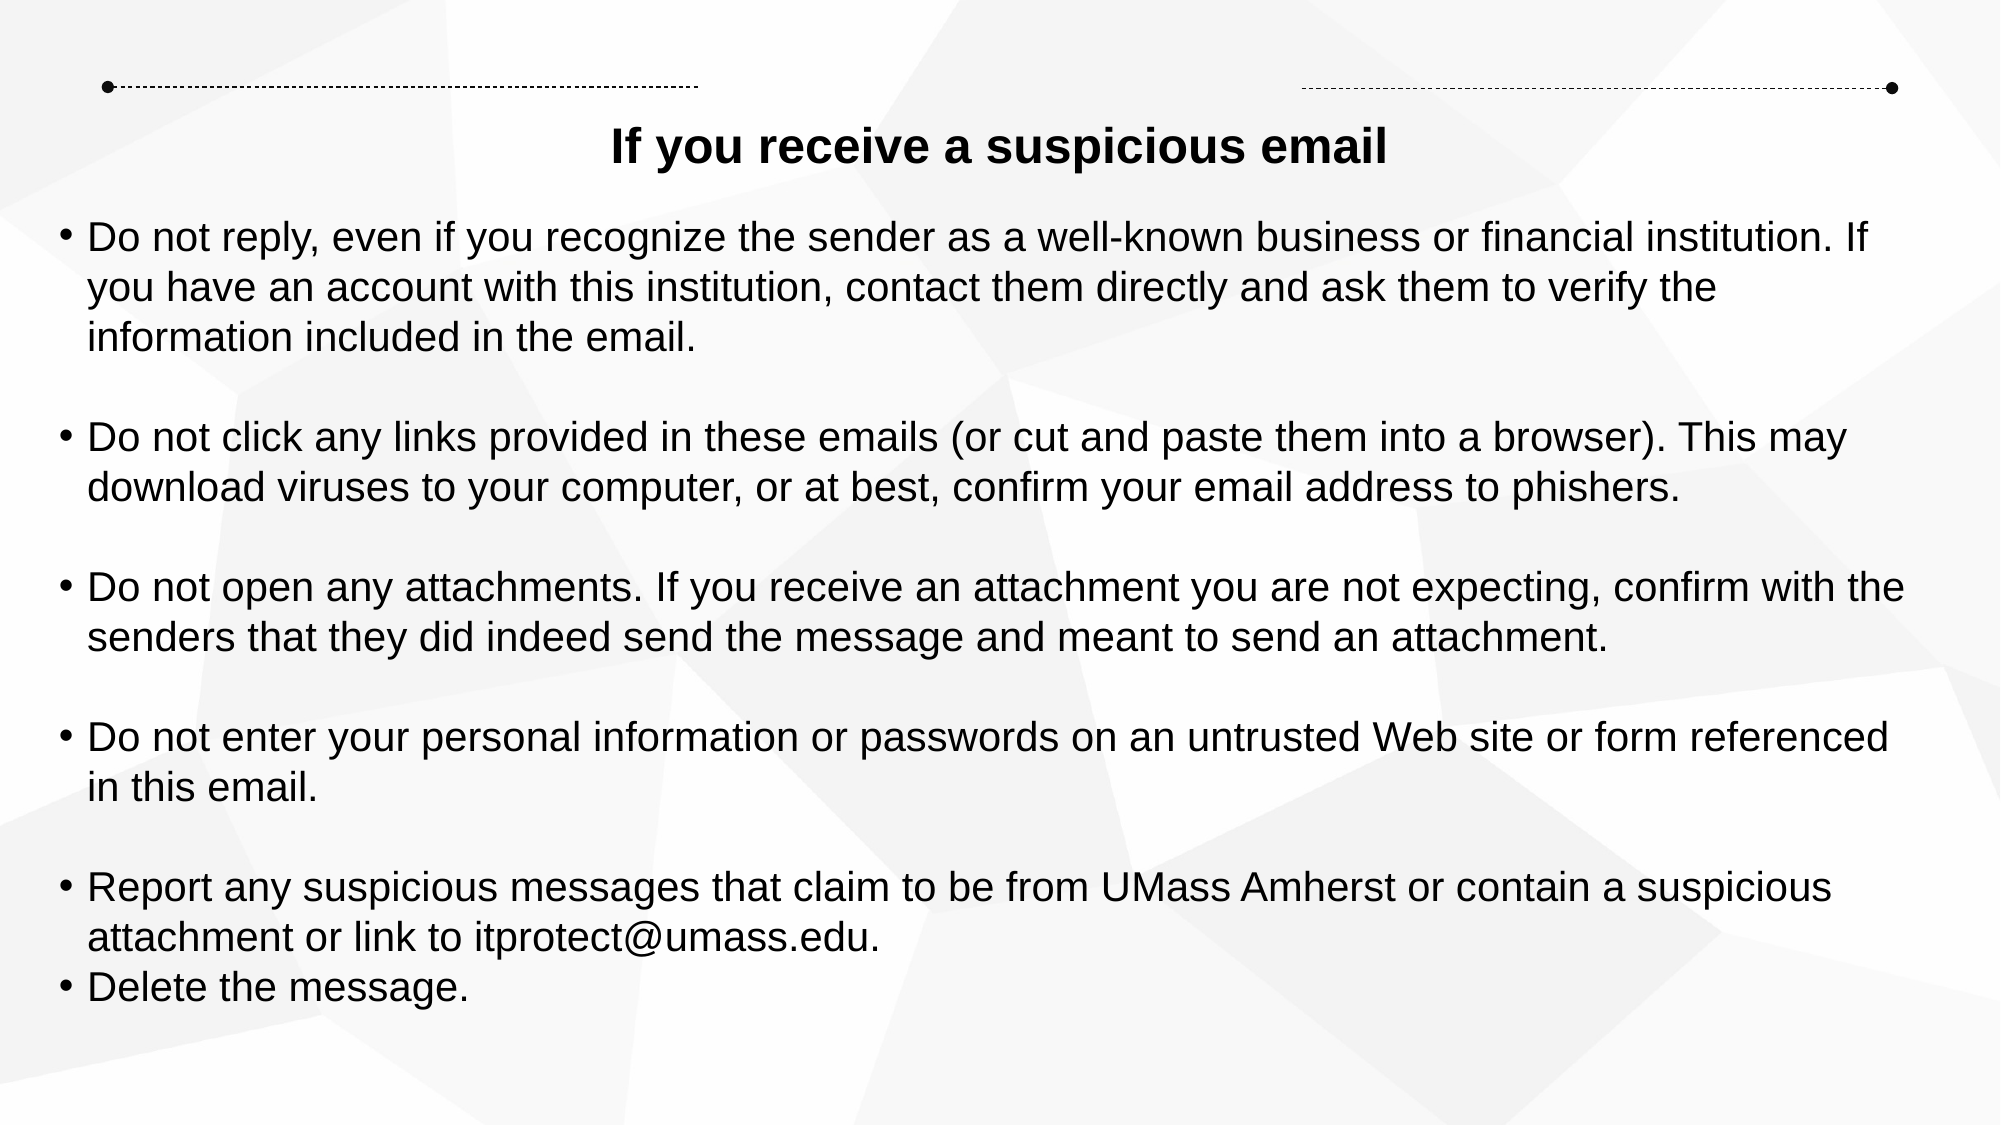

If you receive a suspicious email
Do not reply, even if you recognize the sender as a well-known business or financial institution. If you have an account with this institution, contact them directly and ask them to verify the information included in the email.

Do not click any links provided in these emails (or cut and paste them into a browser). This may download viruses to your computer, or at best, confirm your email address to phishers.

Do not open any attachments. If you receive an attachment you are not expecting, confirm with the senders that they did indeed send the message and meant to send an attachment.

Do not enter your personal information or passwords on an untrusted Web site or form referenced in this email.

Report any suspicious messages that claim to be from UMass Amherst or contain a suspicious attachment or link to itprotect@umass.edu.
Delete the message.